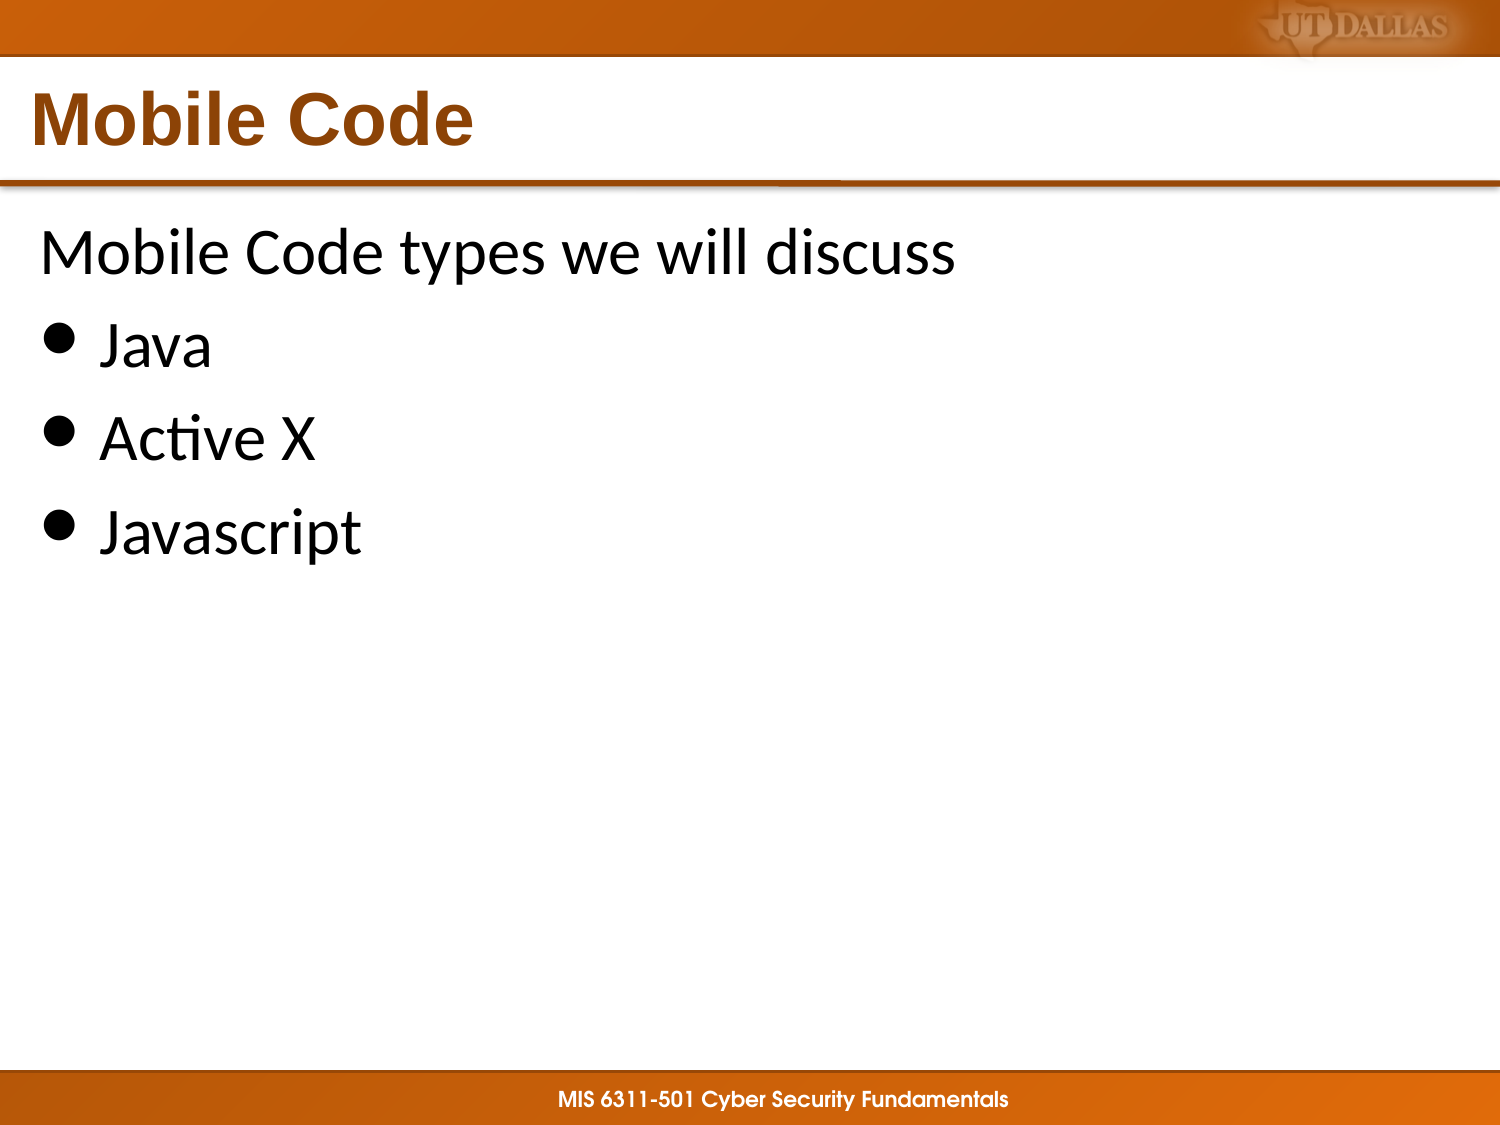

# Mobile Code
Mobile Code types we will discuss
Java
Active X
Javascript